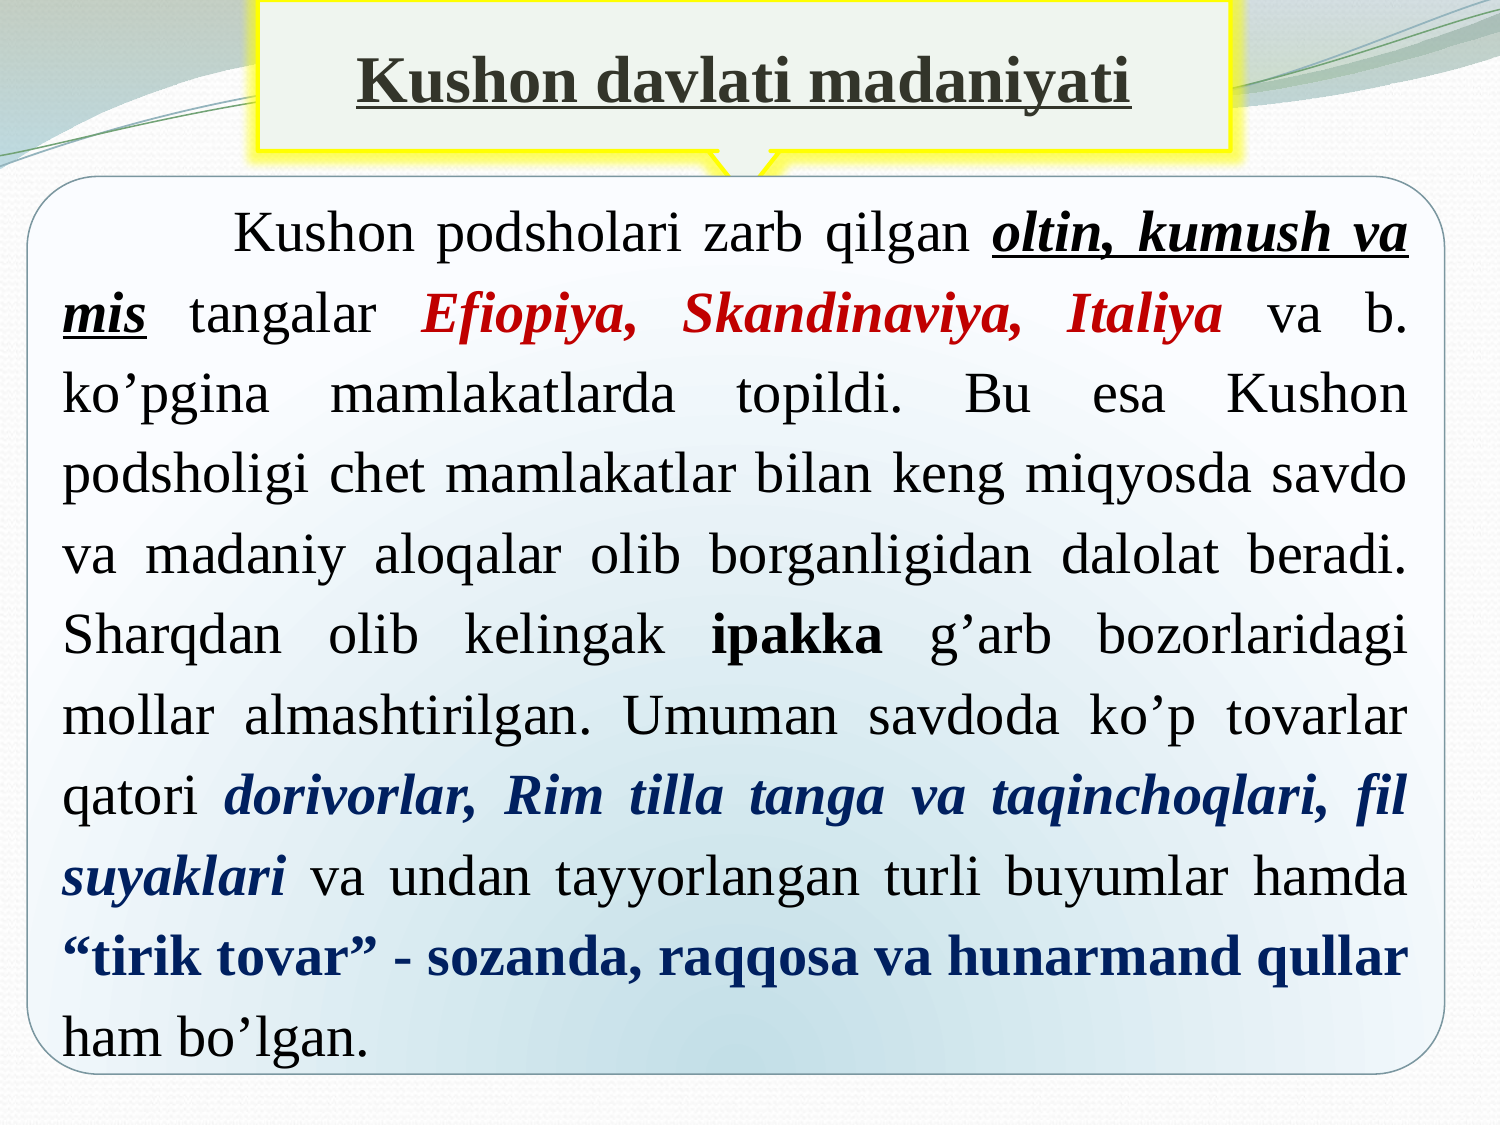

Kushon davlati madaniyati
	 Kushon podsholari zarb qilgan oltin, kumush va mis tangalar Efiopiya, Skandinaviya, Italiya va b. ko’pgina mamlakatlarda topildi. Bu esa Kushon podsholigi chet mamlakatlar bilan keng miqyosda savdo va madaniy aloqalar olib borganligidan dalolat beradi. Sharqdan olib kelingak ipakka g’arb bozorlaridagi mollar almashtirilgan. Umuman savdoda ko’p tovarlar qatori dorivorlar, Rim tilla tanga va taqinchoqlari, fil suyaklari va undan tayyorlangan turli buyumlar hamda “tirik tovar” - sozanda, raqqosa va hunarmand qullar ham bo’lgan.